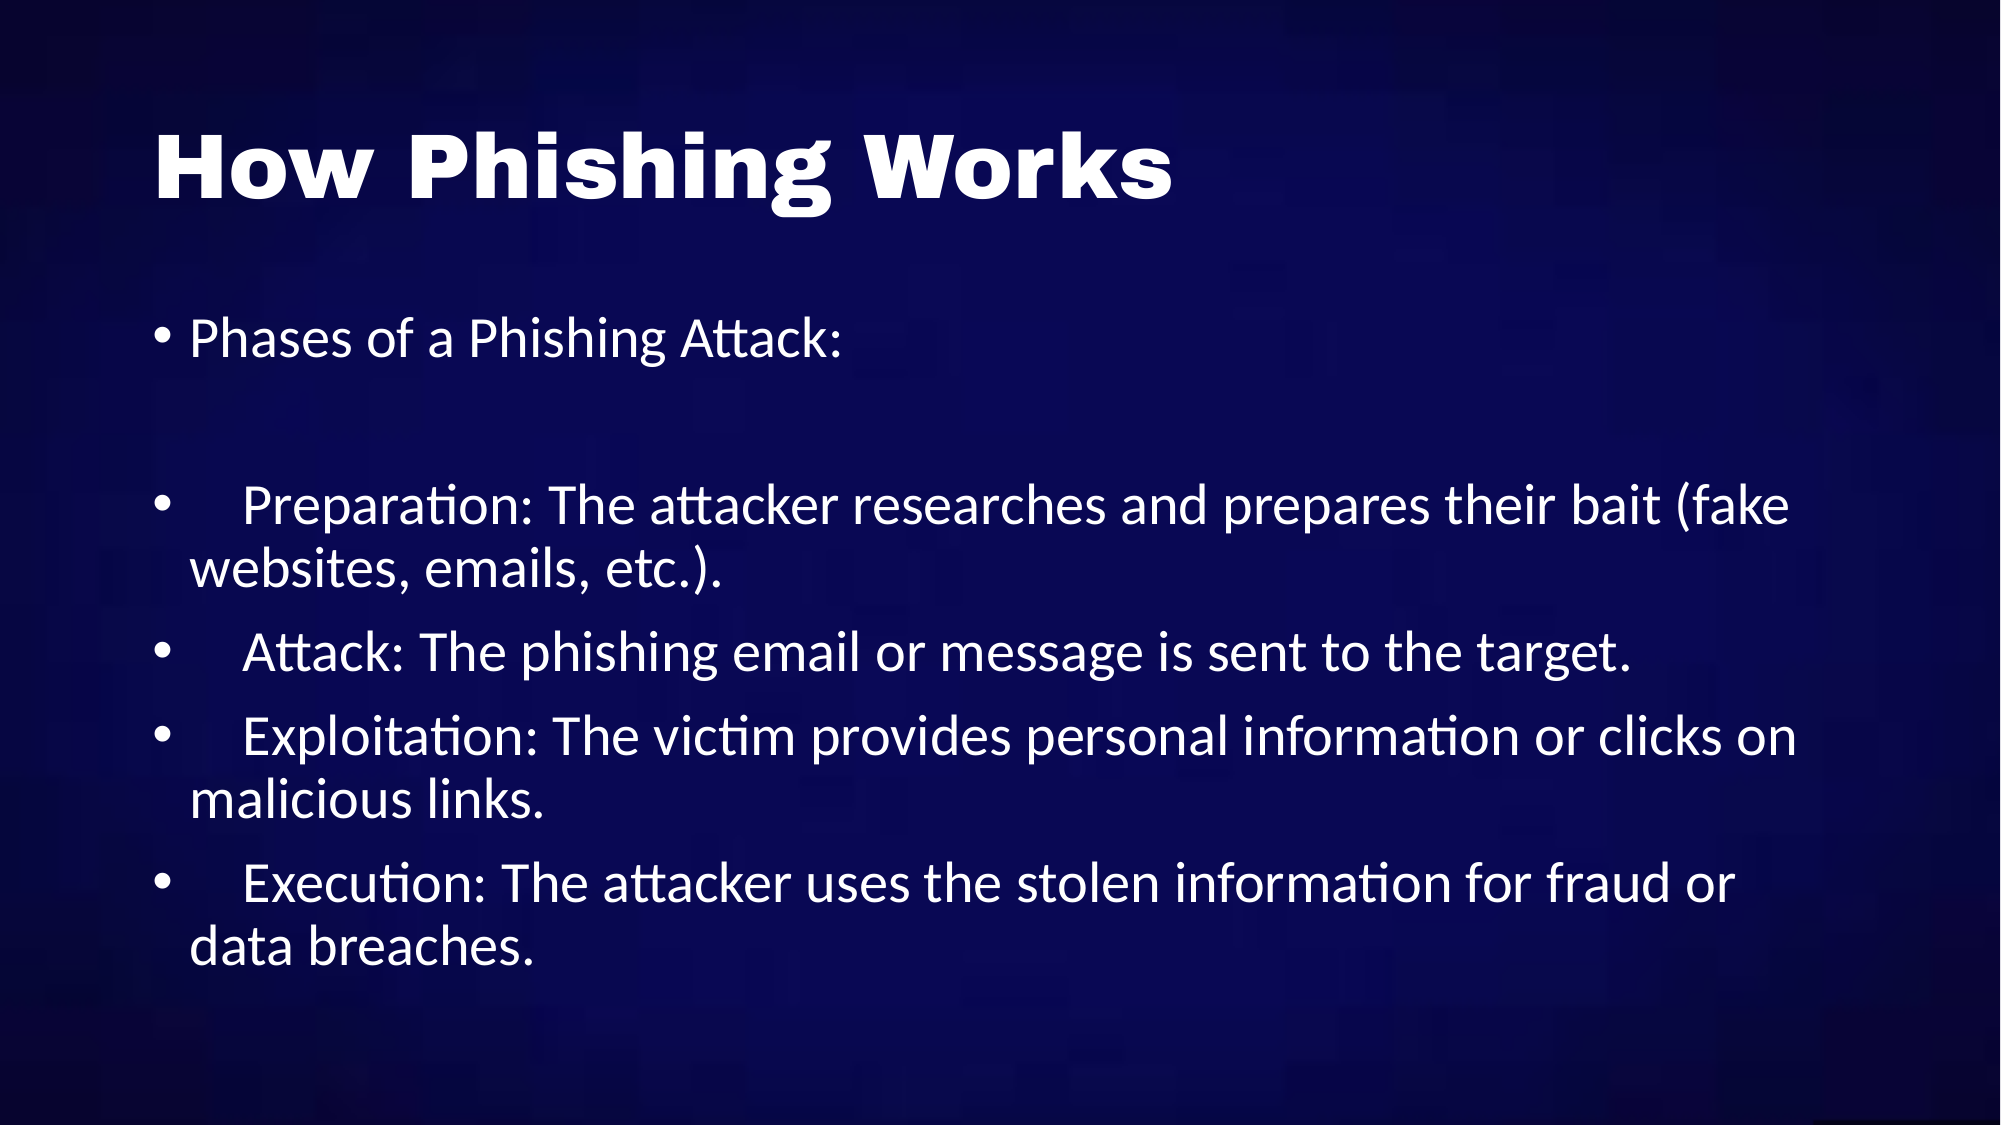

# How Phishing Works
Phases of a Phishing Attack:

    Preparation: The attacker researches and prepares their bait (fake websites, emails, etc.).
    Attack: The phishing email or message is sent to the target.
    Exploitation: The victim provides personal information or clicks on malicious links.
    Execution: The attacker uses the stolen information for fraud or data breaches.